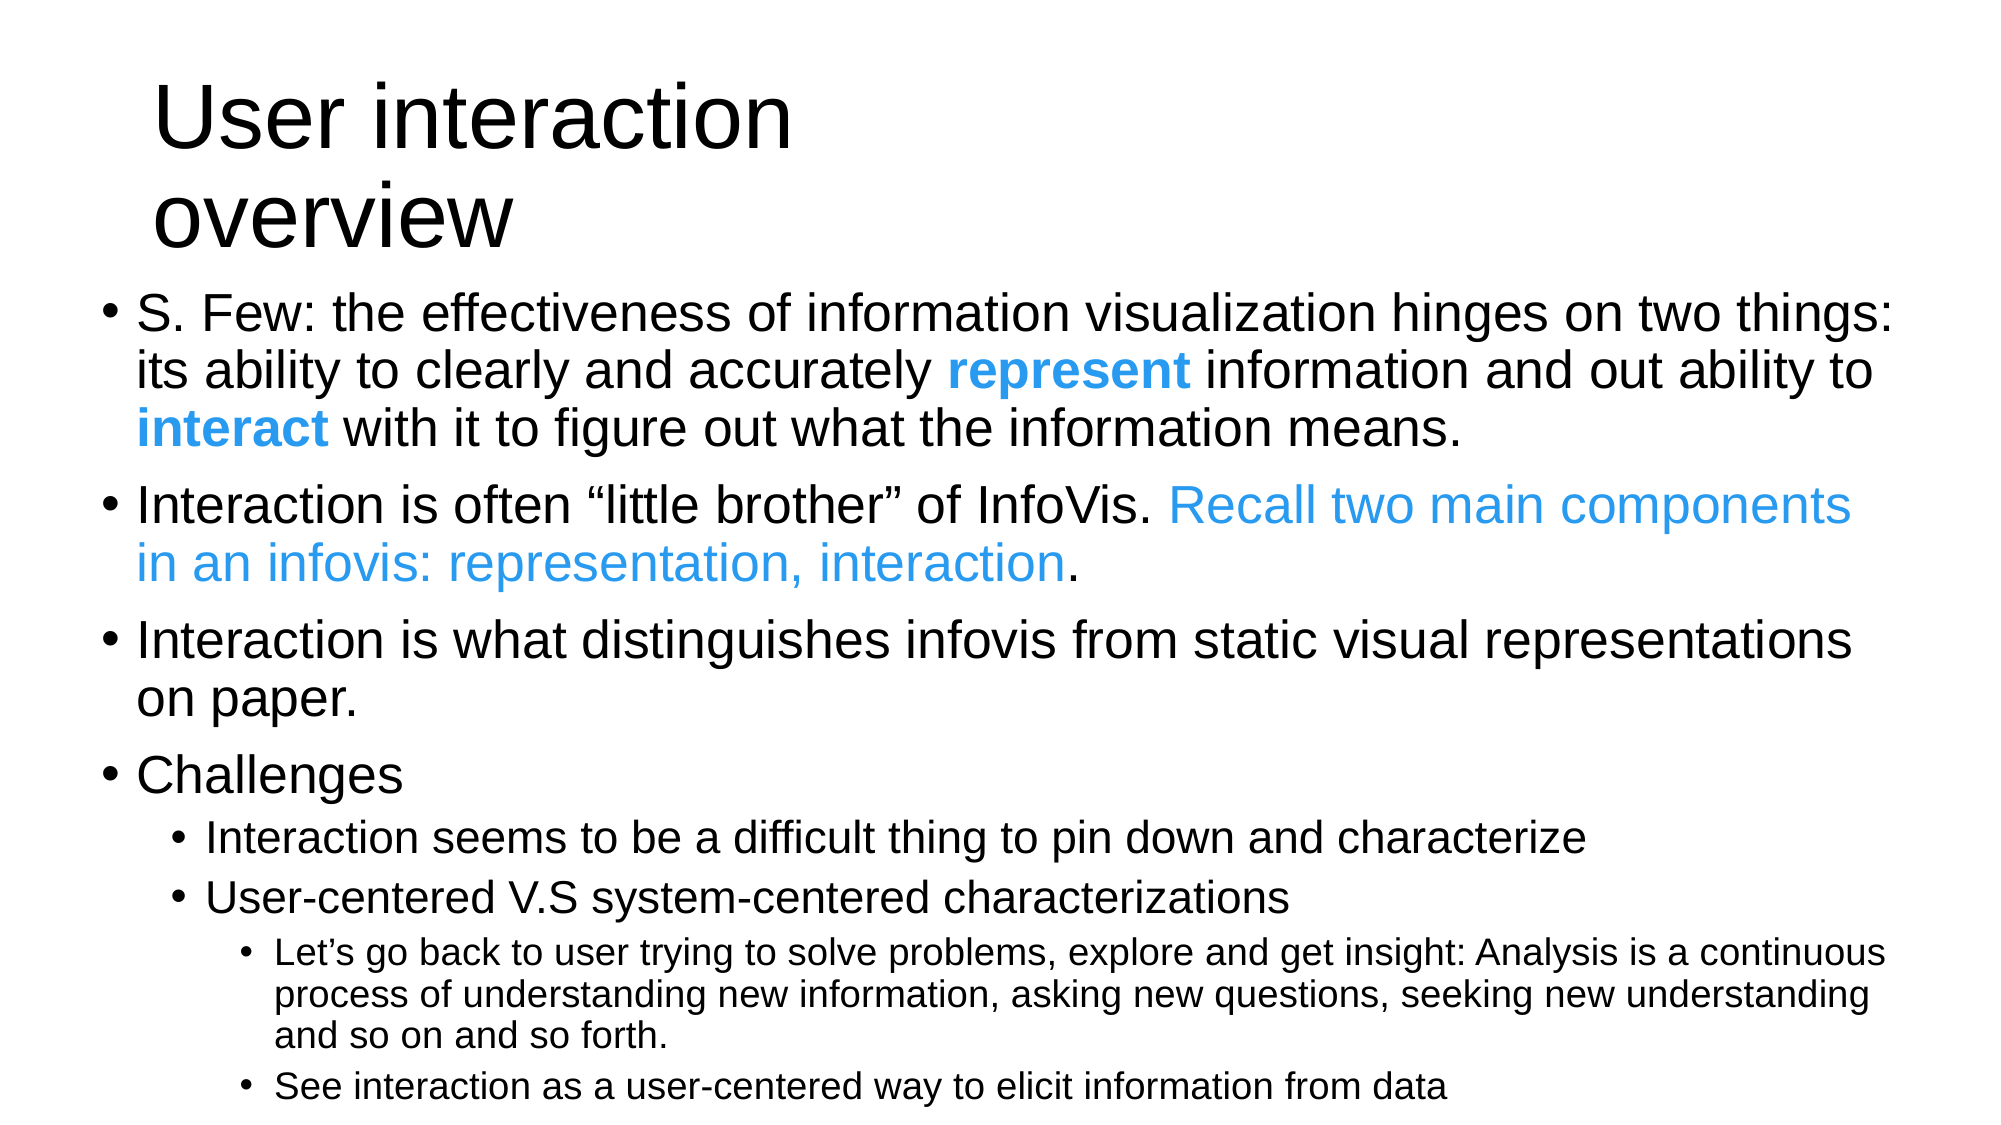

# User interaction overview
S. Few: the effectiveness of information visualization hinges on two things: its ability to clearly and accurately represent information and out ability to interact with it to figure out what the information means.
Interaction is often “little brother” of InfoVis. Recall two main components in an infovis: representation, interaction.
Interaction is what distinguishes infovis from static visual representations on paper.
Challenges
Interaction seems to be a difficult thing to pin down and characterize
User-centered V.S system-centered characterizations
Let’s go back to user trying to solve problems, explore and get insight: Analysis is a continuous process of understanding new information, asking new questions, seeking new understanding and so on and so forth.
See interaction as a user-centered way to elicit information from data